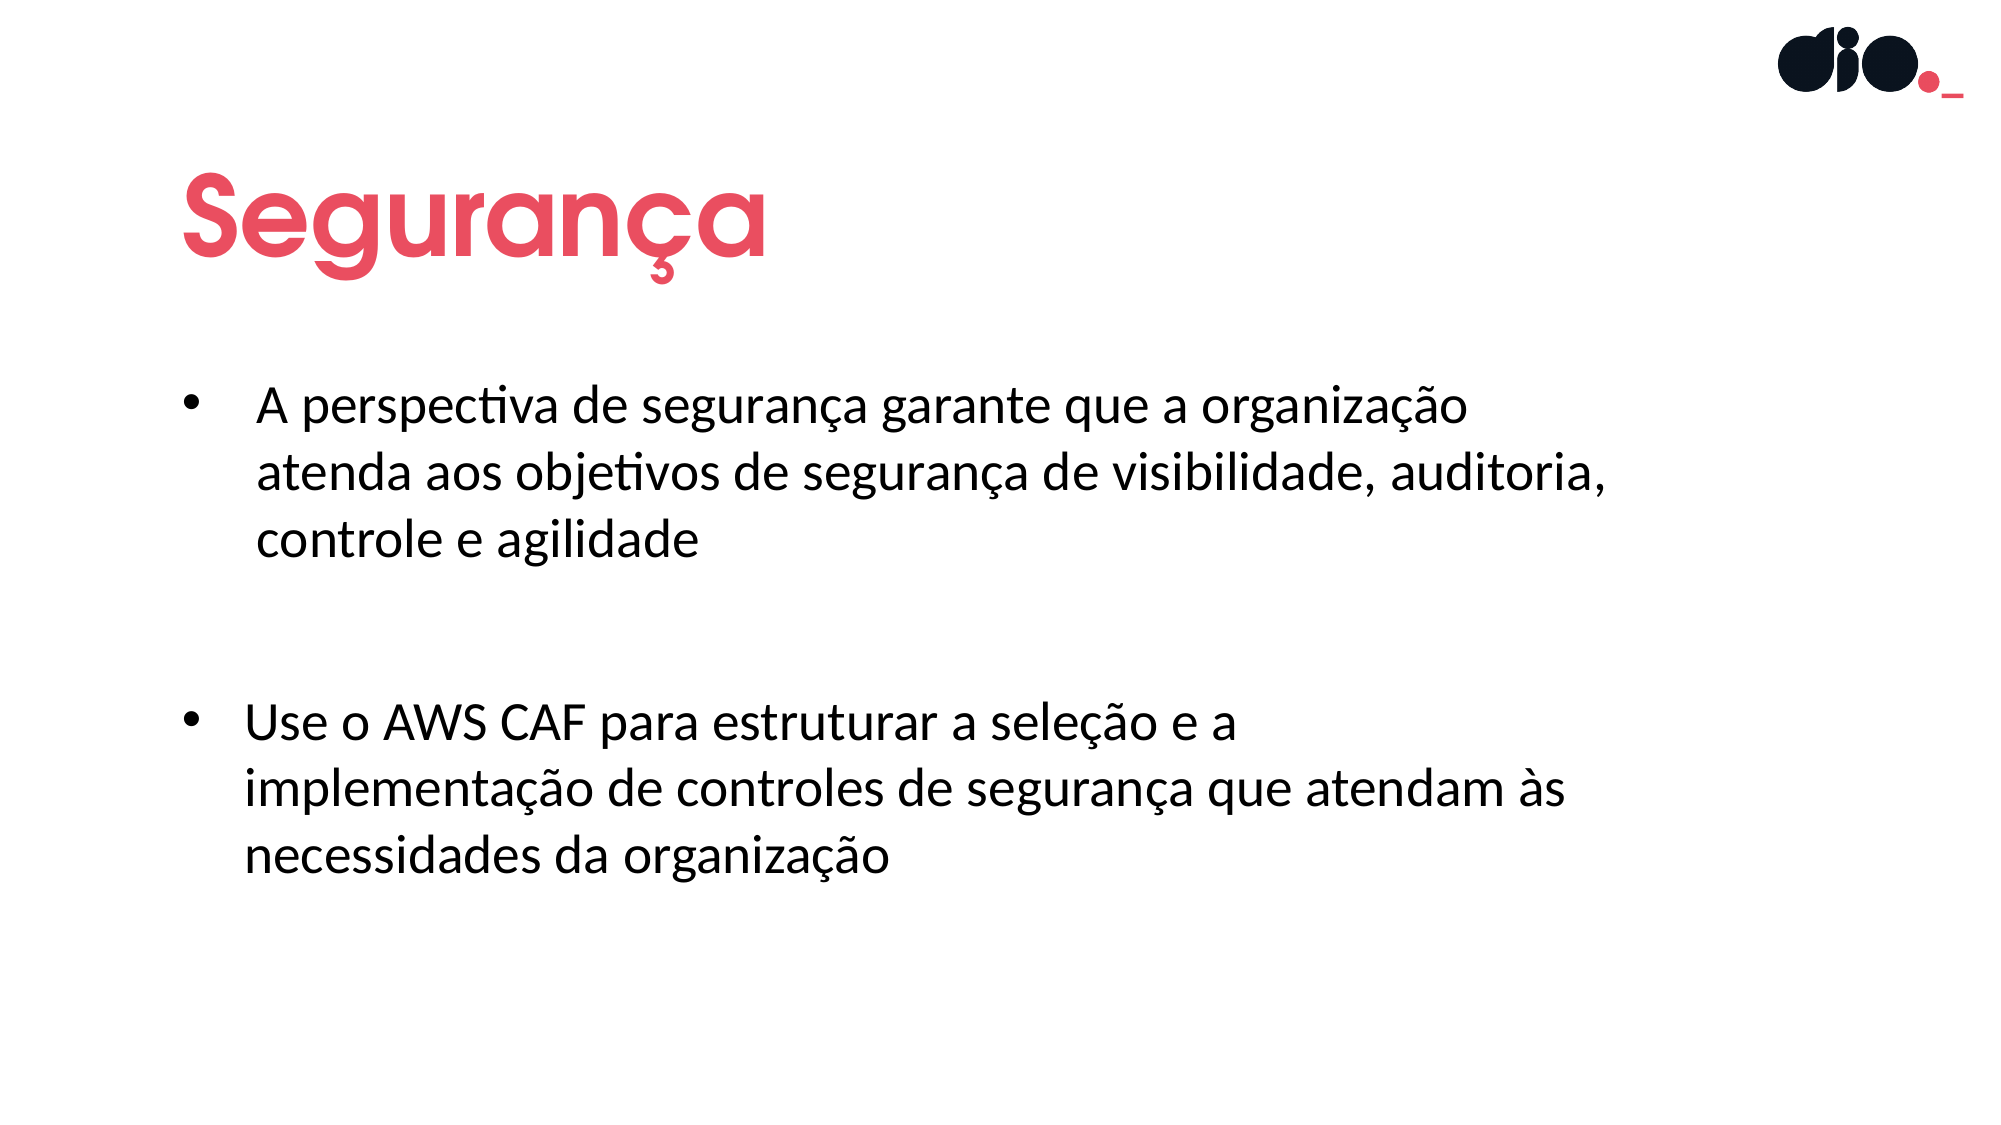

Segurança
A perspectiva de segurança garante que a organização atenda aos objetivos de segurança de visibilidade, auditoria, controle e agilidade

Use o AWS CAF para estruturar a seleção e a implementação de controles de segurança que atendam às necessidades da organização